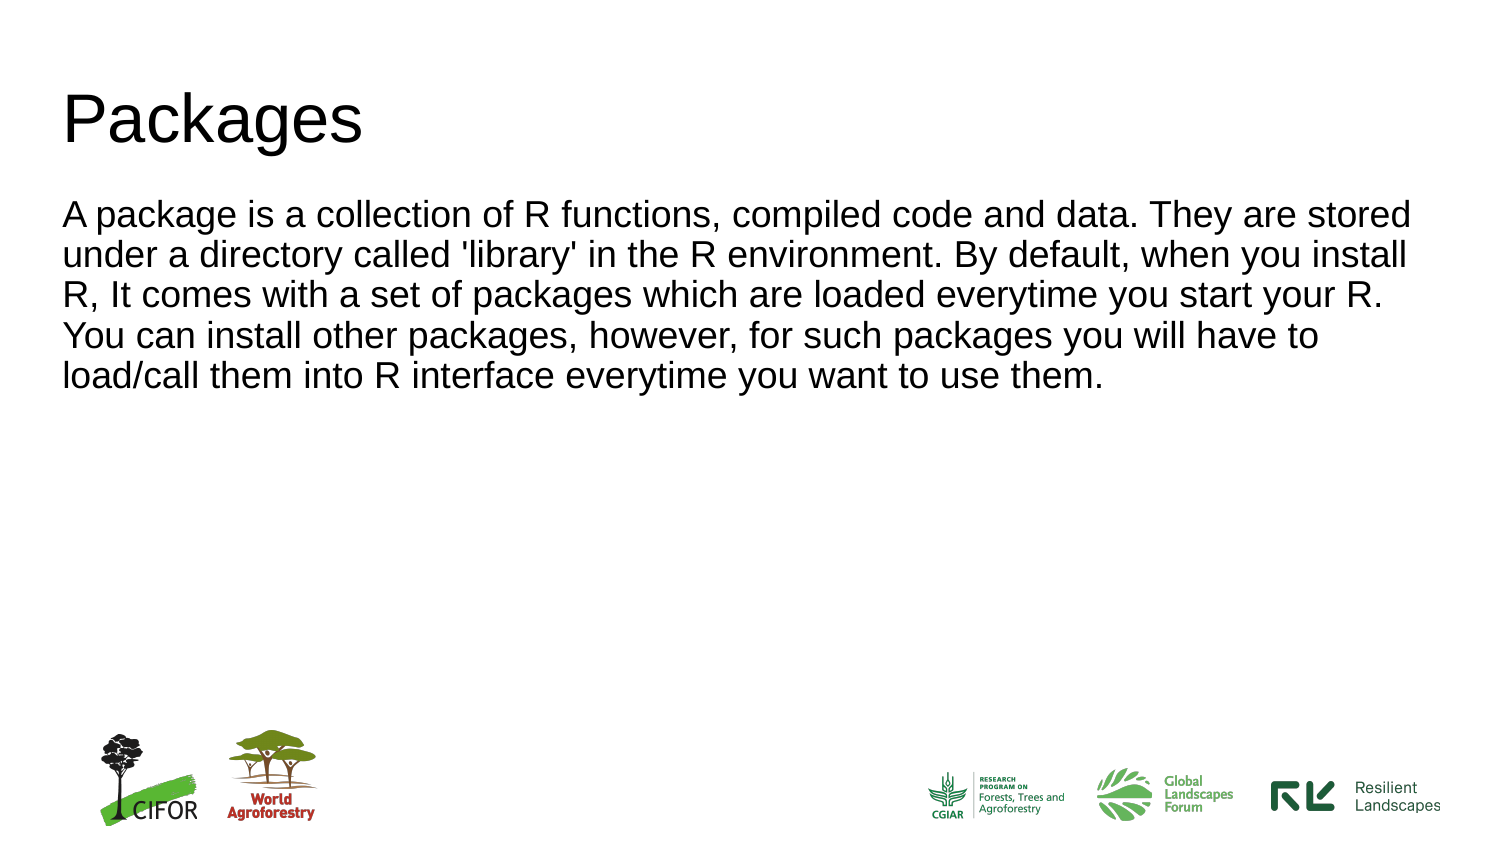

# Packages
A package is a collection of R functions, compiled code and data. They are stored under a directory called 'library' in the R environment. By default, when you install R, It comes with a set of packages which are loaded everytime you start your R. You can install other packages, however, for such packages you will have to load/call them into R interface everytime you want to use them.